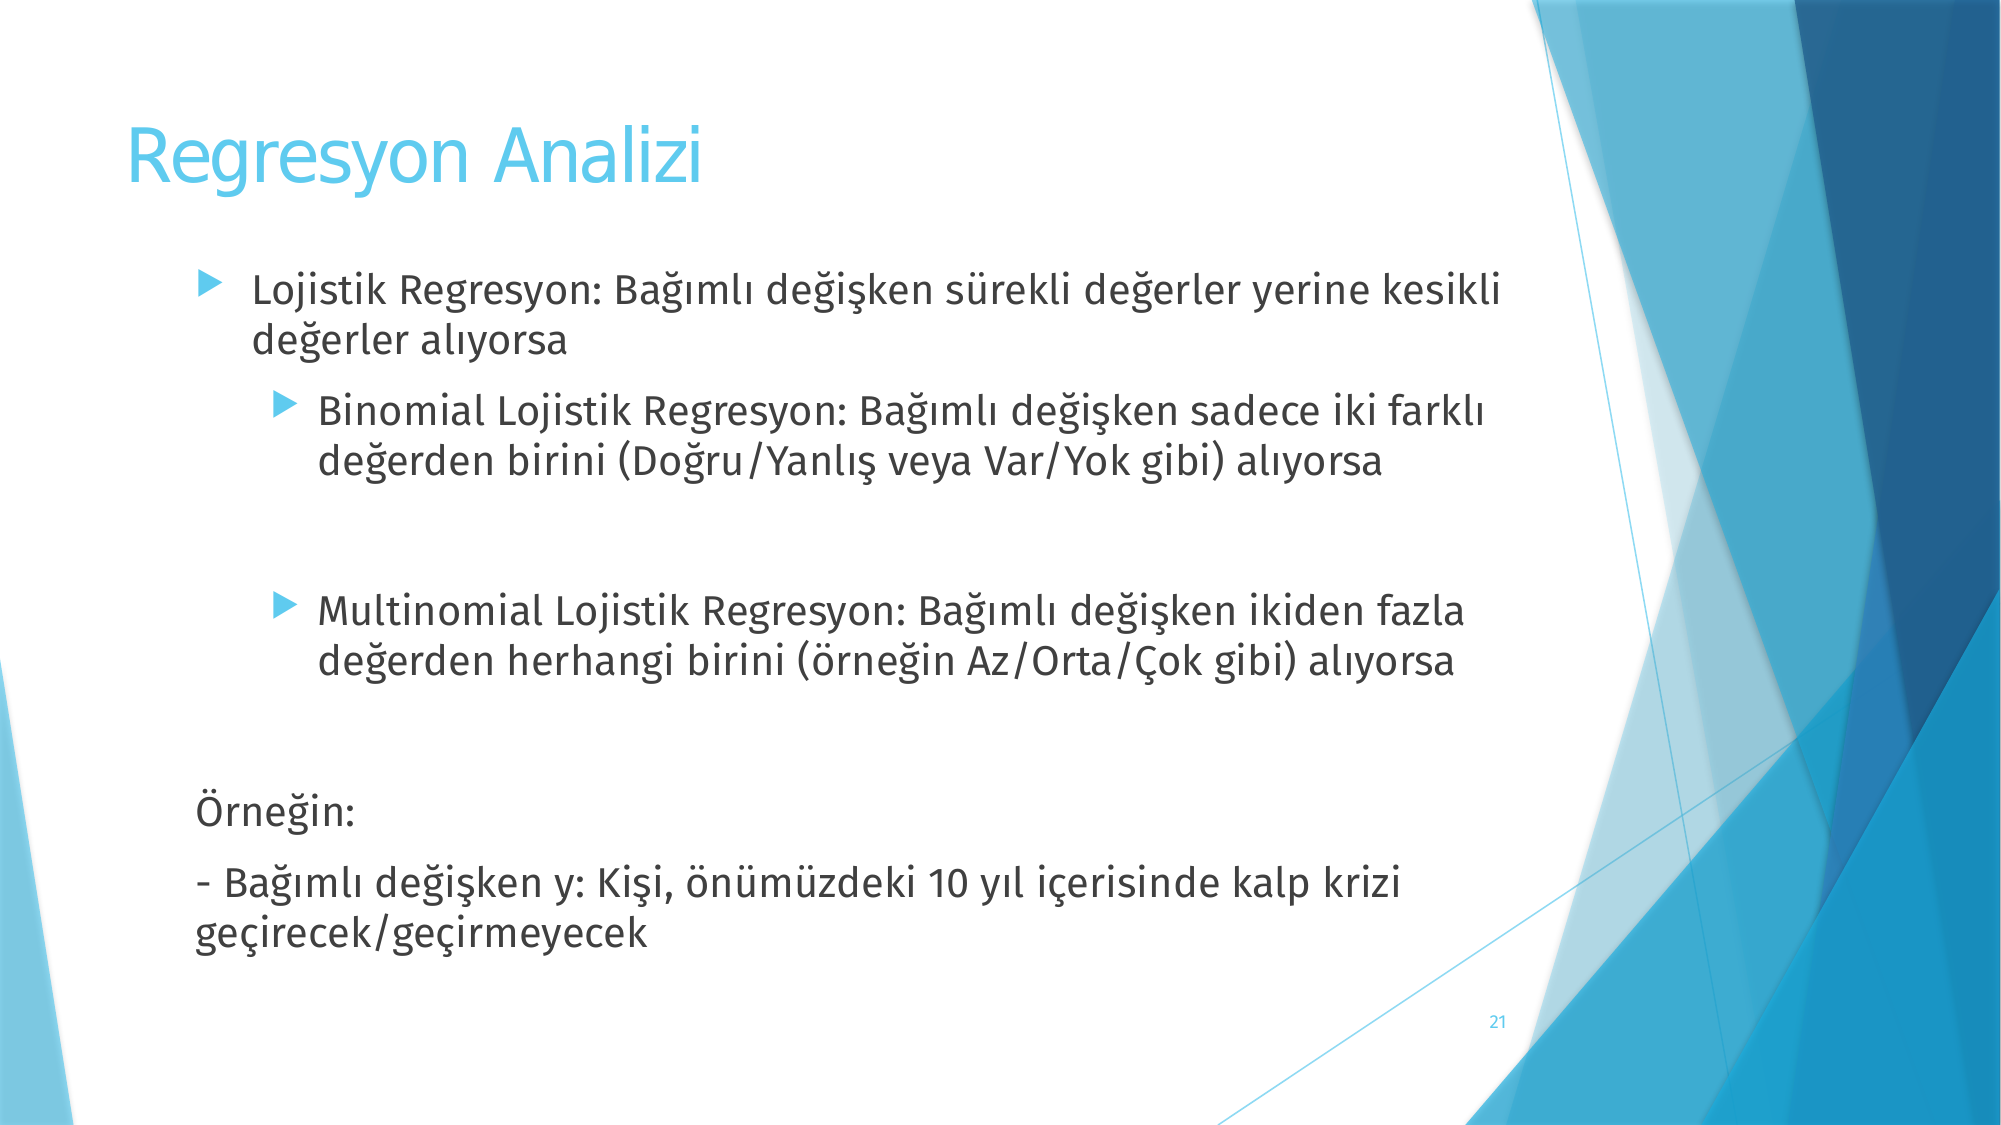

# Regresyon Analizi
Lojistik Regresyon: Bağımlı değişken sürekli değerler yerine kesikli değerler alıyorsa
Binomial Lojistik Regresyon: Bağımlı değişken sadece iki farklı değerden birini (Doğru/Yanlış veya Var/Yok gibi) alıyorsa

Multinomial Lojistik Regresyon: Bağımlı değişken ikiden fazla değerden herhangi birini (örneğin Az/Orta/Çok gibi) alıyorsa

Örneğin:
- Bağımlı değişken y: Kişi, önümüzdeki 10 yıl içerisinde kalp krizi geçirecek/geçirmeyecek

21